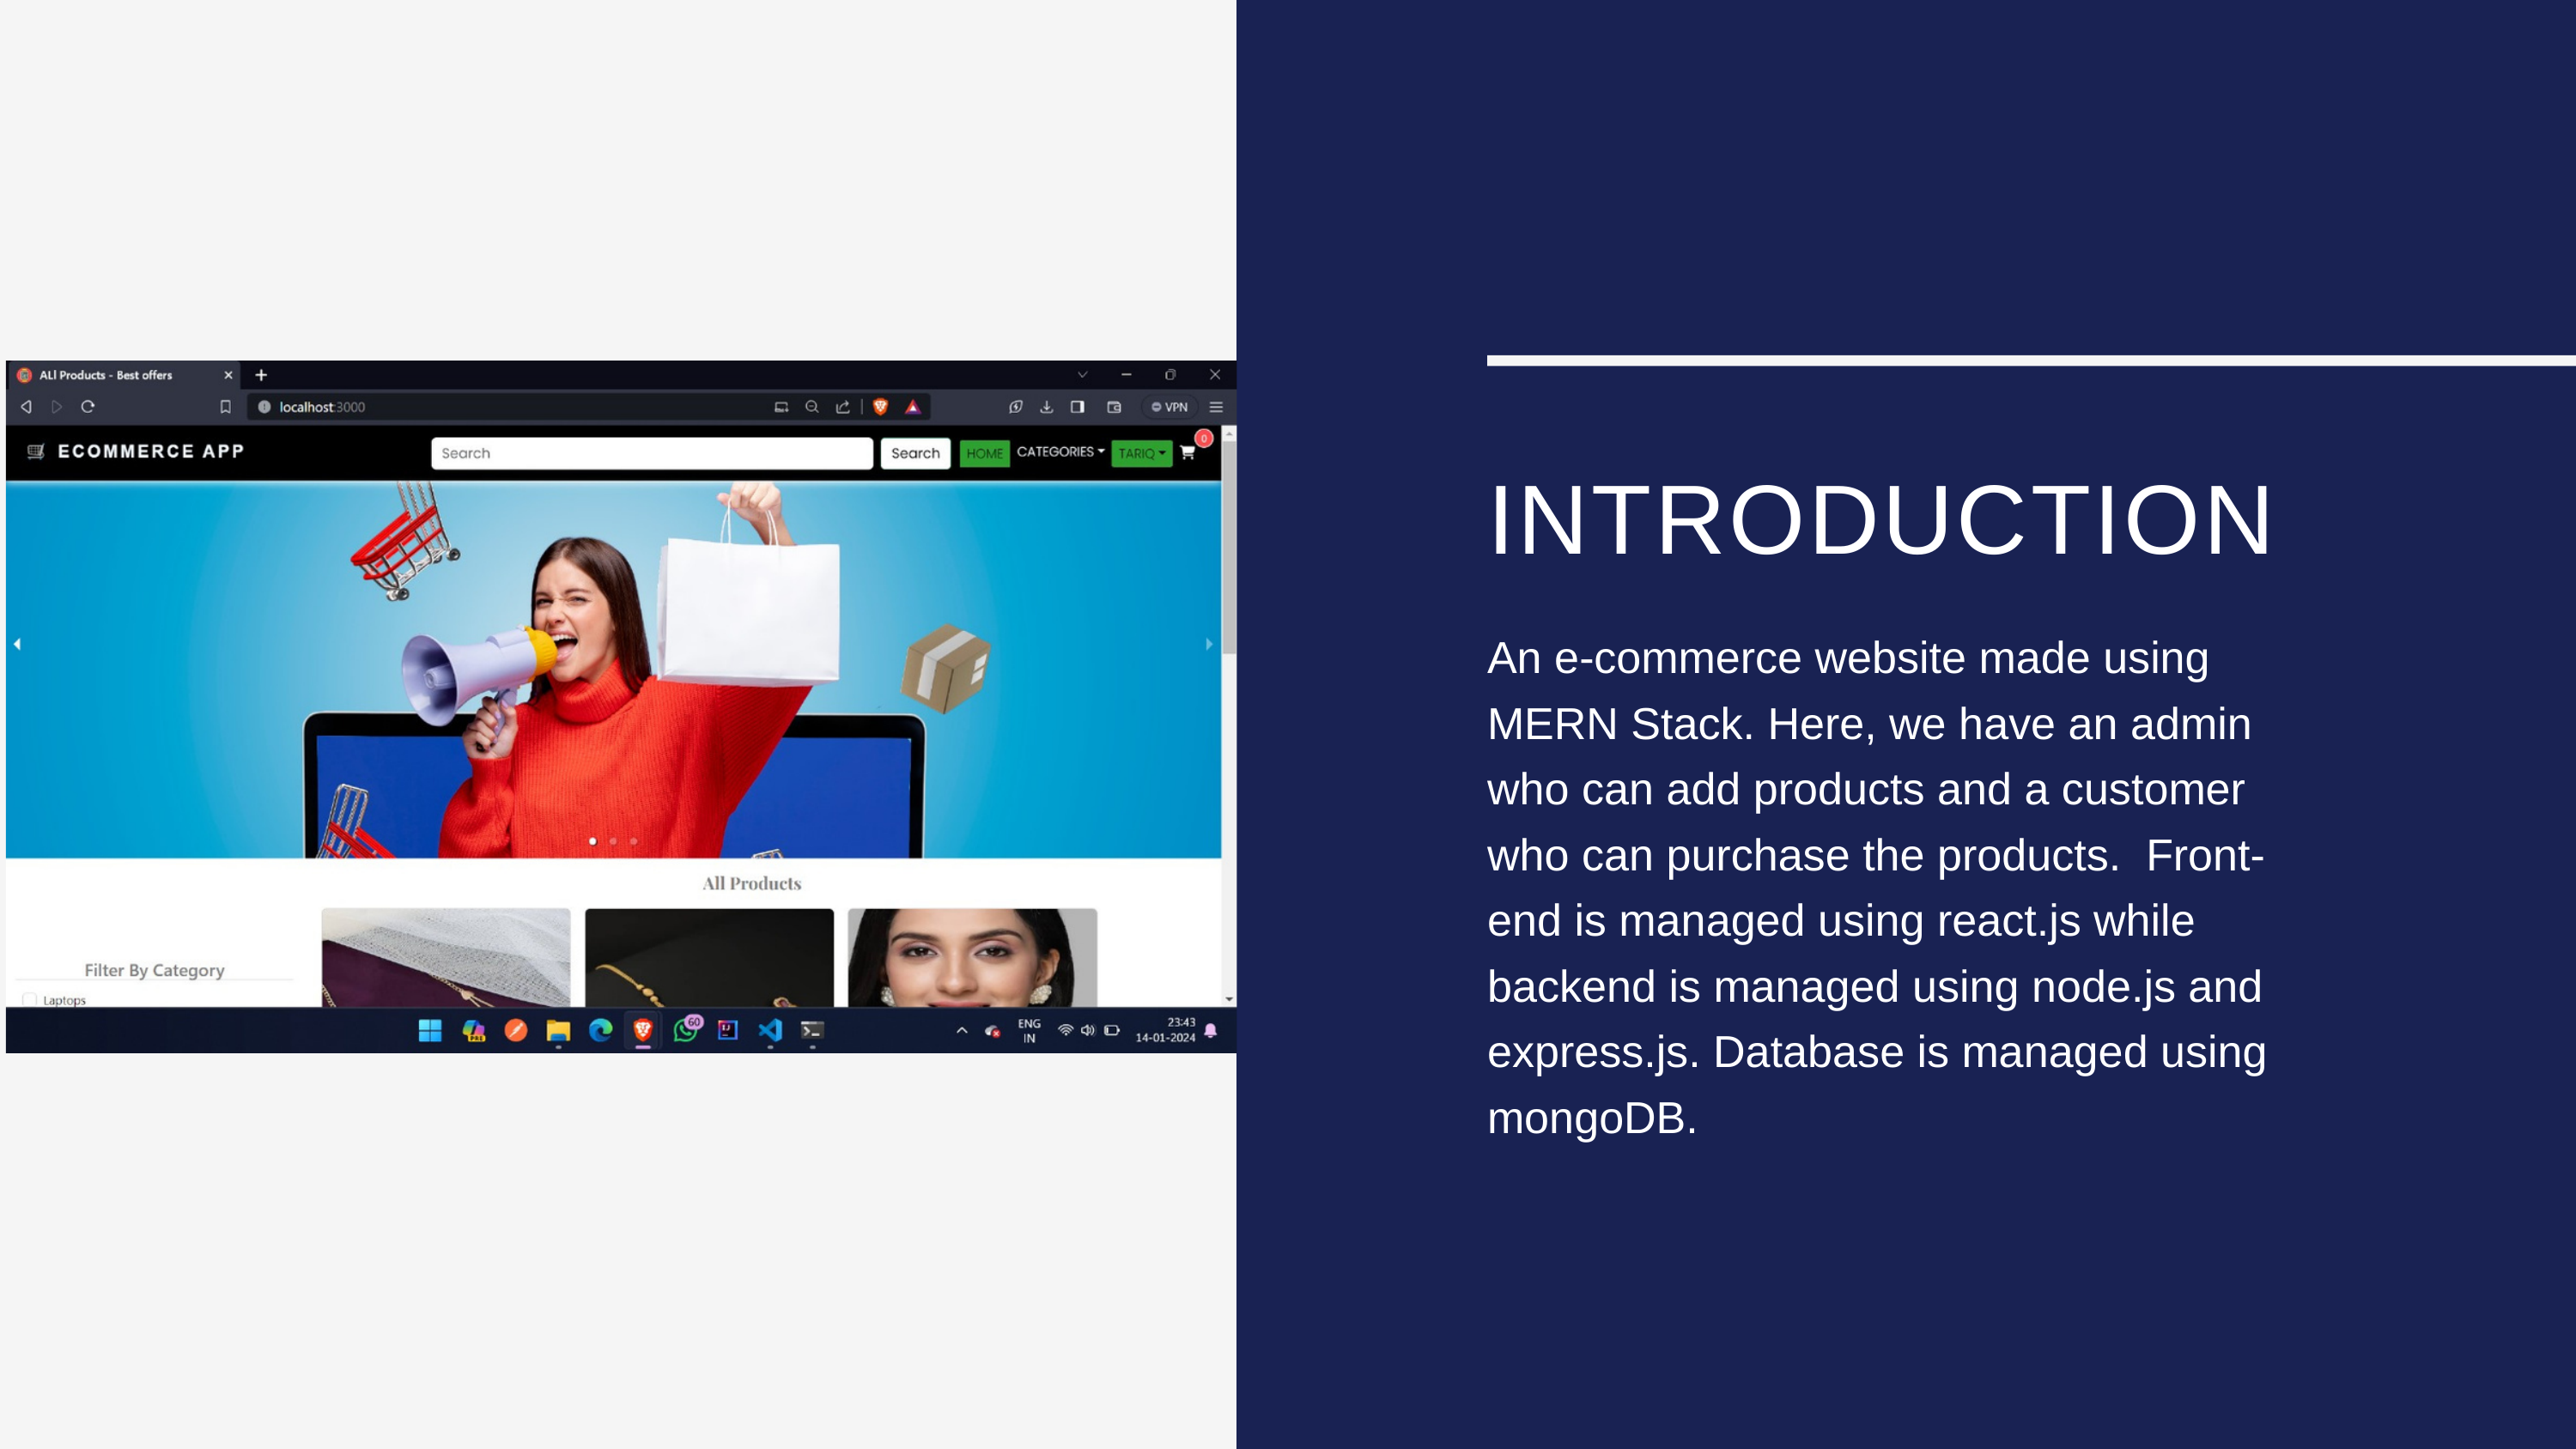

INTRODUCTION
An e-commerce website made using MERN Stack. Here, we have an admin who can add products and a customer who can purchase the products.  Front-end is managed using react.js while backend is managed using node.js and express.js. Database is managed using mongoDB.